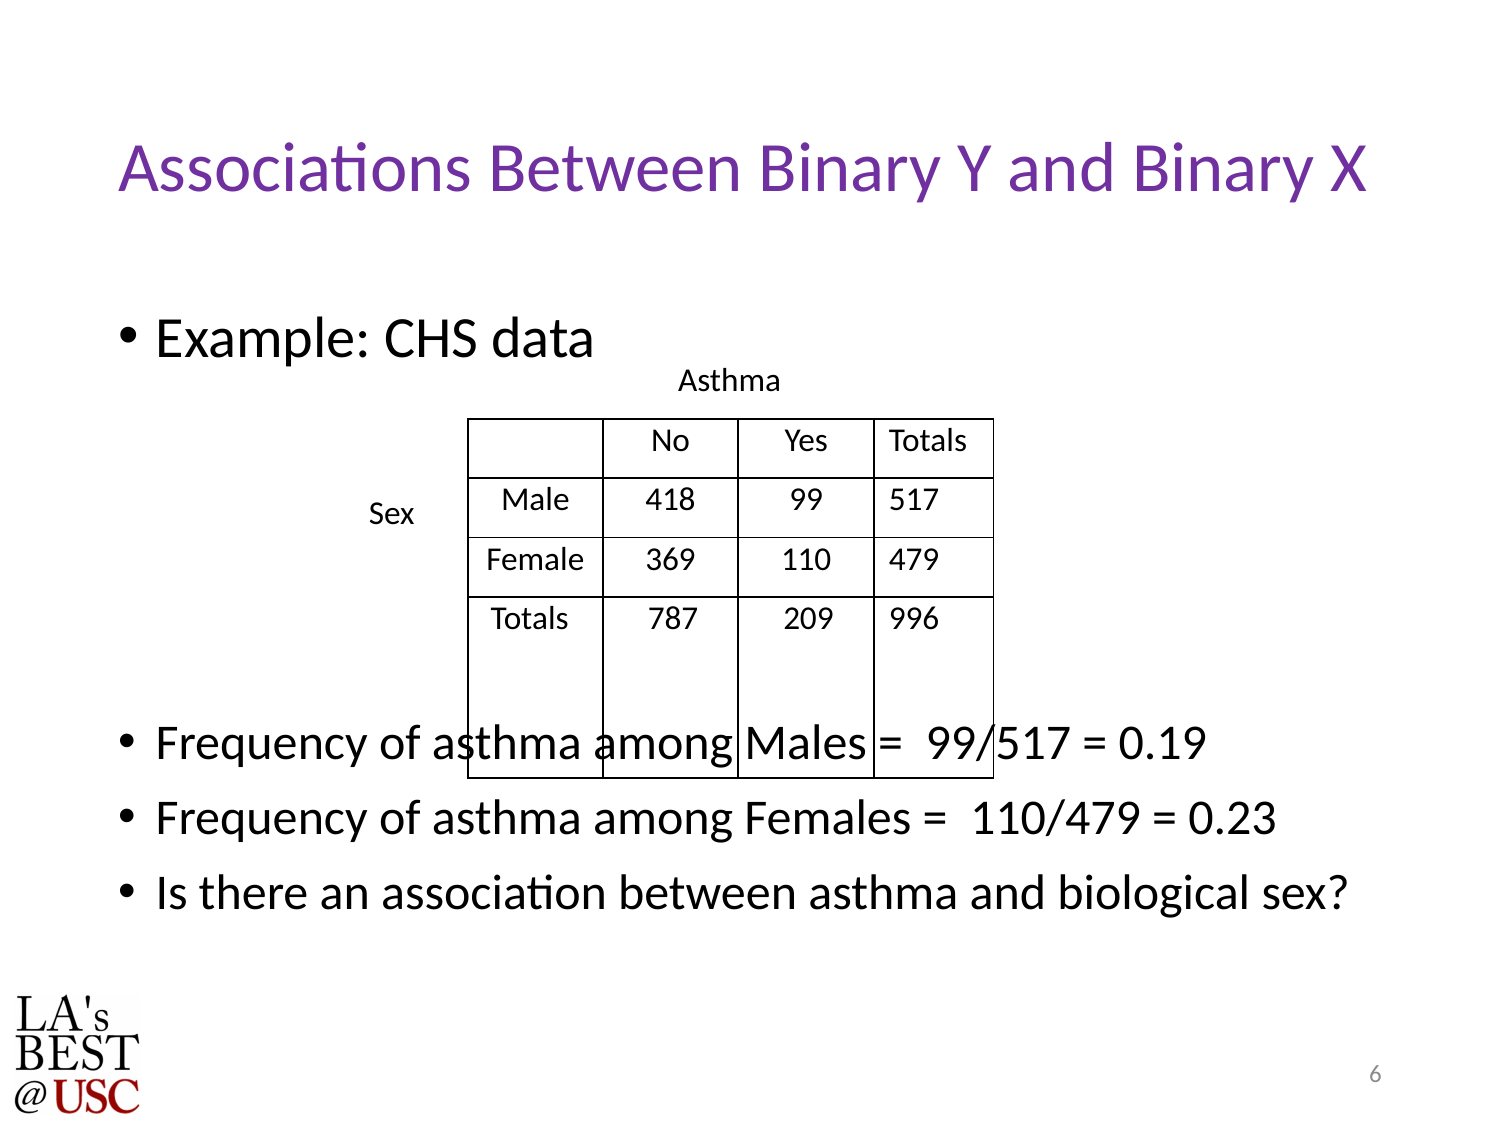

# Associations Between Binary Y and Binary X
Example: CHS data

Frequency of asthma among Males =  99/517 = 0.19
Frequency of asthma among Females =  110/479 = 0.23
Is there an association between asthma and biological sex?

| Sex | Asthma |  |  |  |
| --- | --- | --- | --- | --- |
|  |  | No | Yes | Totals |
|  | Male | 418 | 99 | 517 |
|  | Female | 369 | 110 | 479 |
|  | Totals | 787 | 209 | 996 |
6